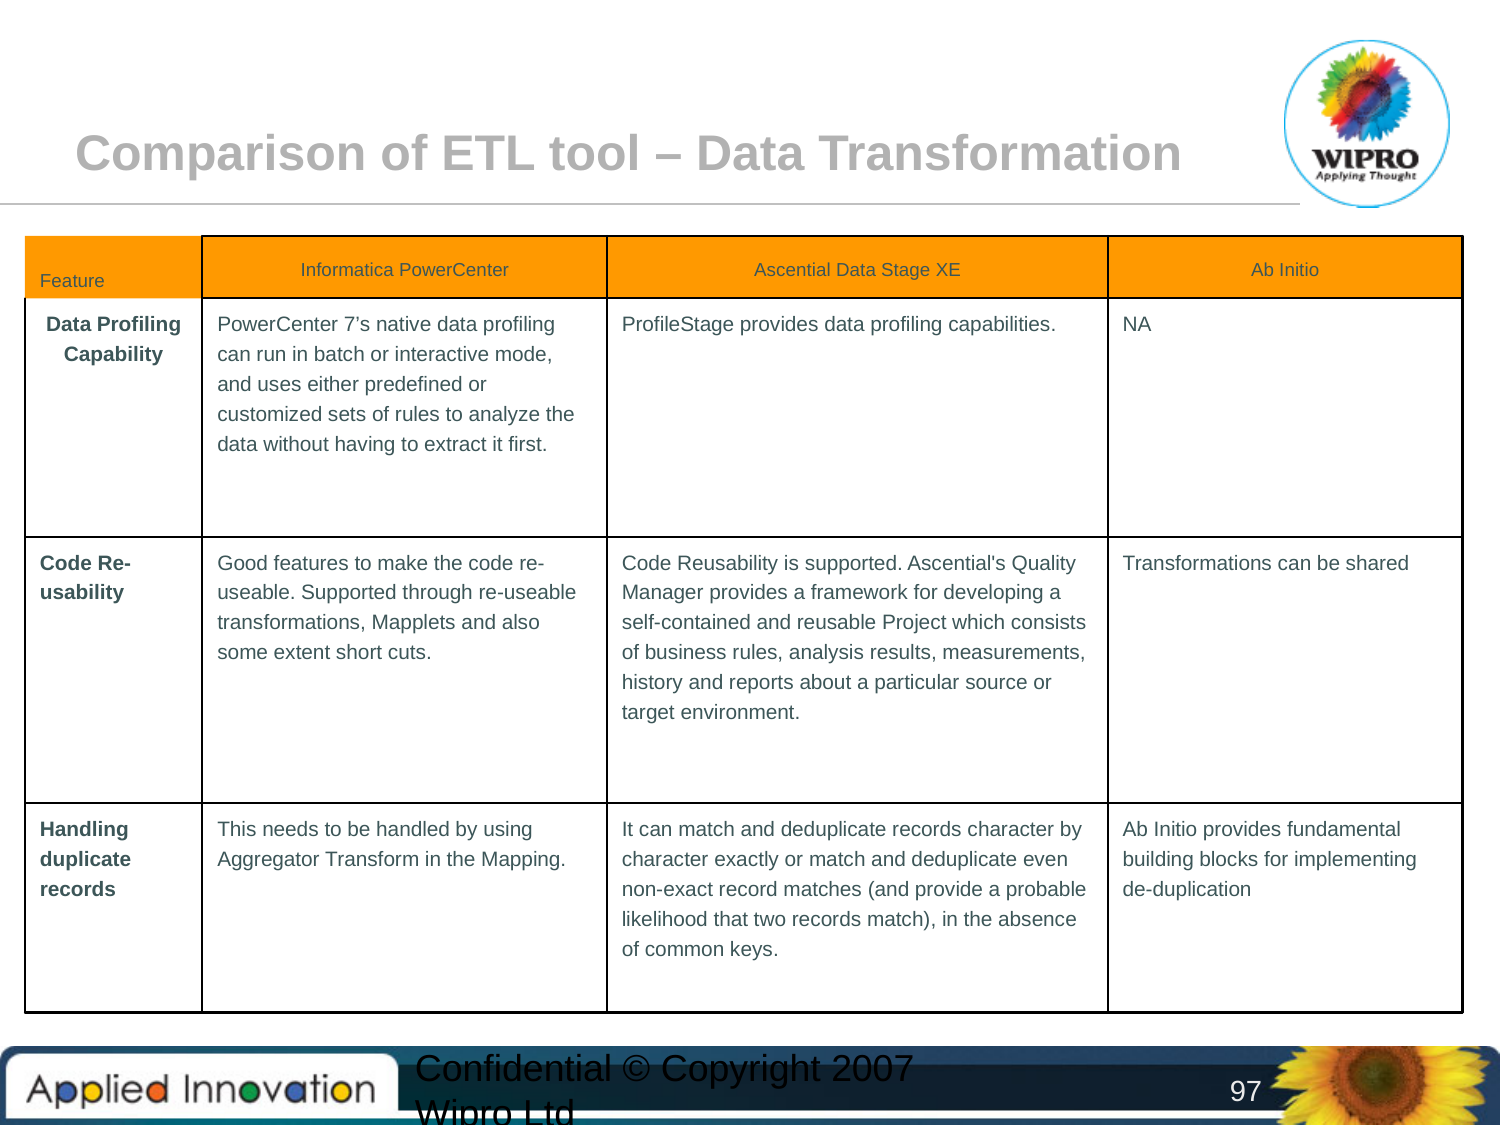

Comparison of ETL tool – Data Transformation

Feature
Informatica PowerCenter
Ascential Data Stage XE
Ab Initio
Data Profiling Capability
PowerCenter 7’s native data profiling can run in batch or interactive mode, and uses either predefined or customized sets of rules to analyze the data without having to extract it first.
ProfileStage provides data profiling capabilities.
NA
Code Re-usability
Good features to make the code re-useable. Supported through re-useable transformations, Mapplets and also some extent short cuts.
Code Reusability is supported. Ascential's Quality Manager provides a framework for developing a self-contained and reusable Project which consists of business rules, analysis results, measurements, history and reports about a particular source or target environment.
Transformations can be shared
Handling duplicate records
This needs to be handled by using Aggregator Transform in the Mapping.
It can match and deduplicate records character by character exactly or match and deduplicate even non-exact record matches (and provide a probable likelihood that two records match), in the absence of common keys.
Ab Initio provides fundamental building blocks for implementing de-duplication
Confidential © Copyright 2007 Wipro Ltd